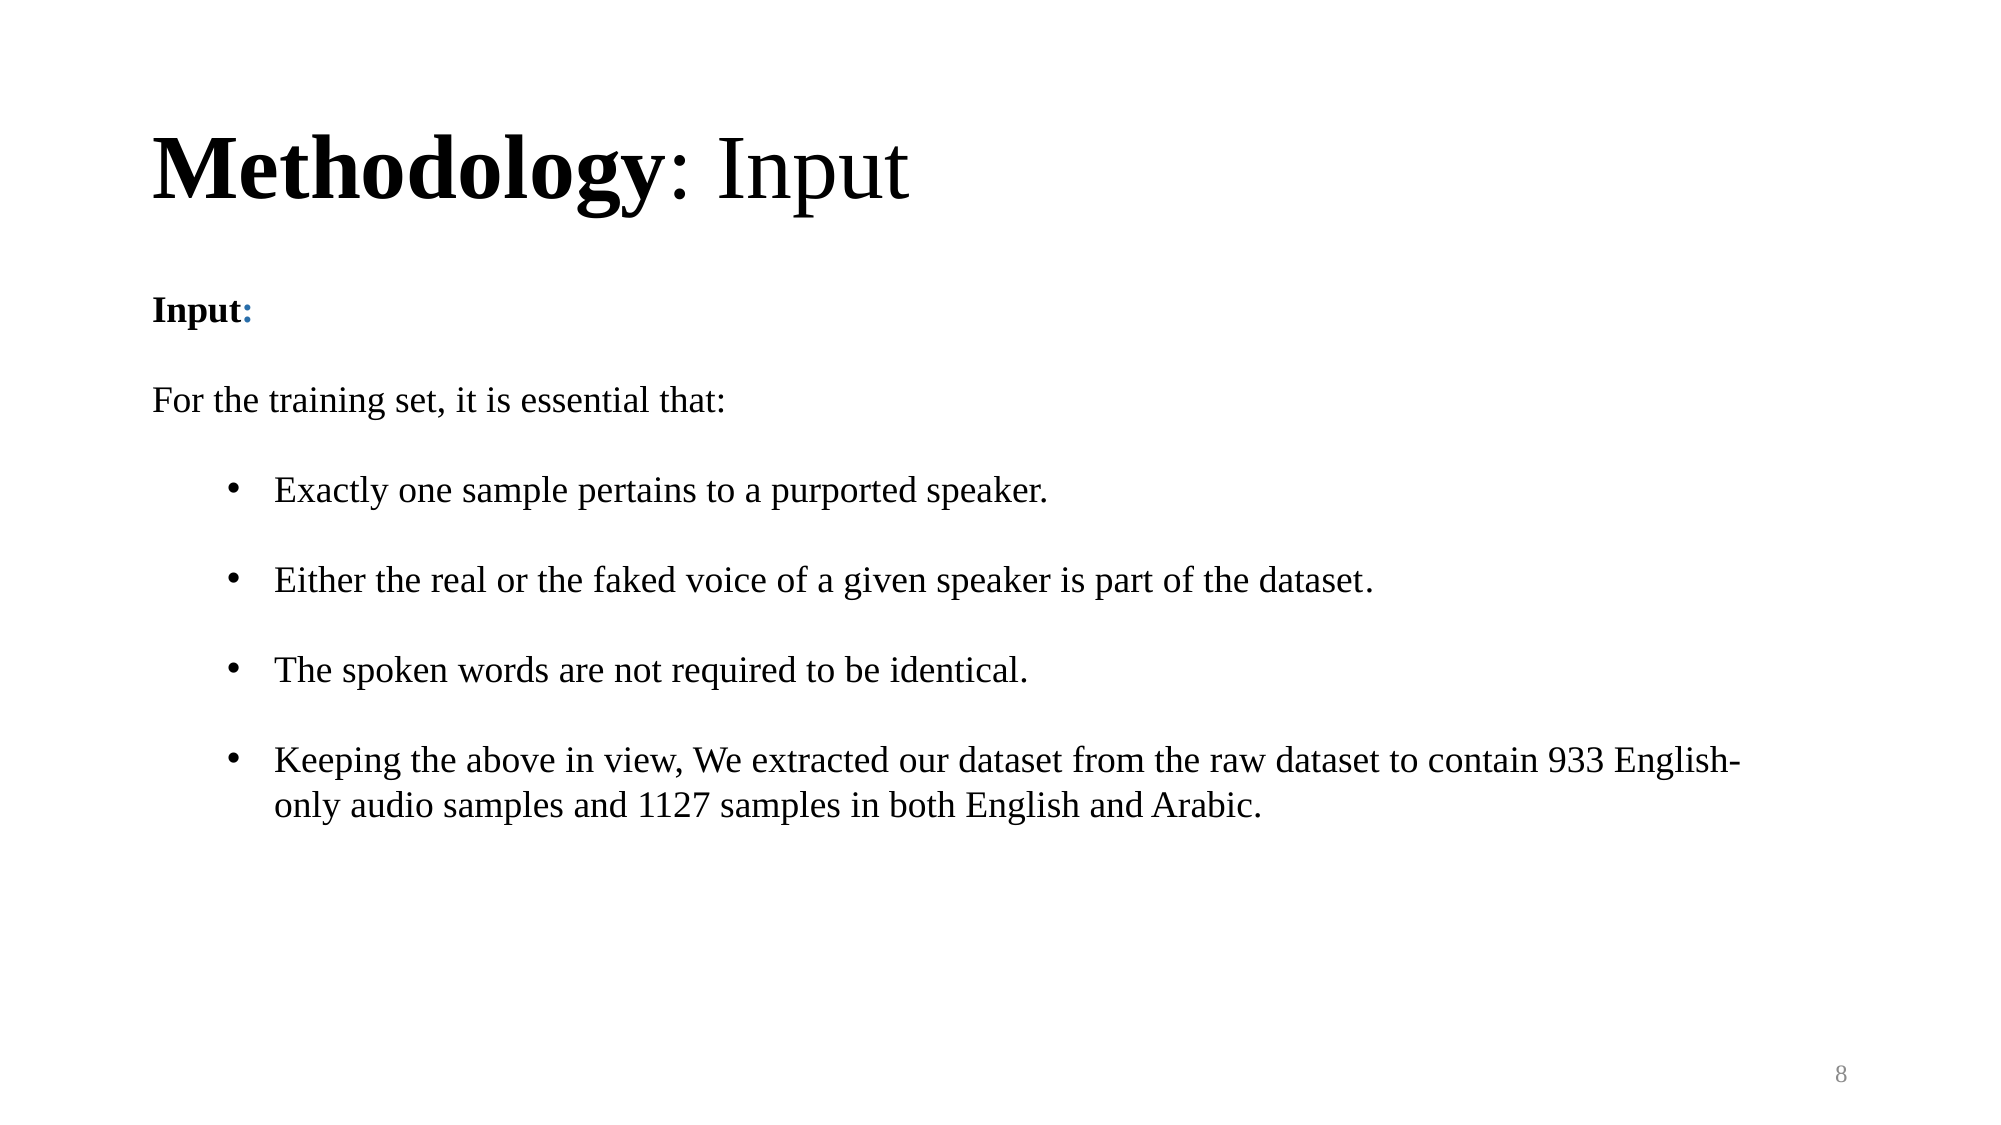

# Methodology: Input
Input:

For the training set, it is essential that:

Exactly one sample pertains to a purported speaker.

Either the real or the faked voice of a given speaker is part of the dataset.

The spoken words are not required to be identical.

Keeping the above in view, We extracted our dataset from the raw dataset to contain 933 English-only audio samples and 1127 samples in both English and Arabic.

8